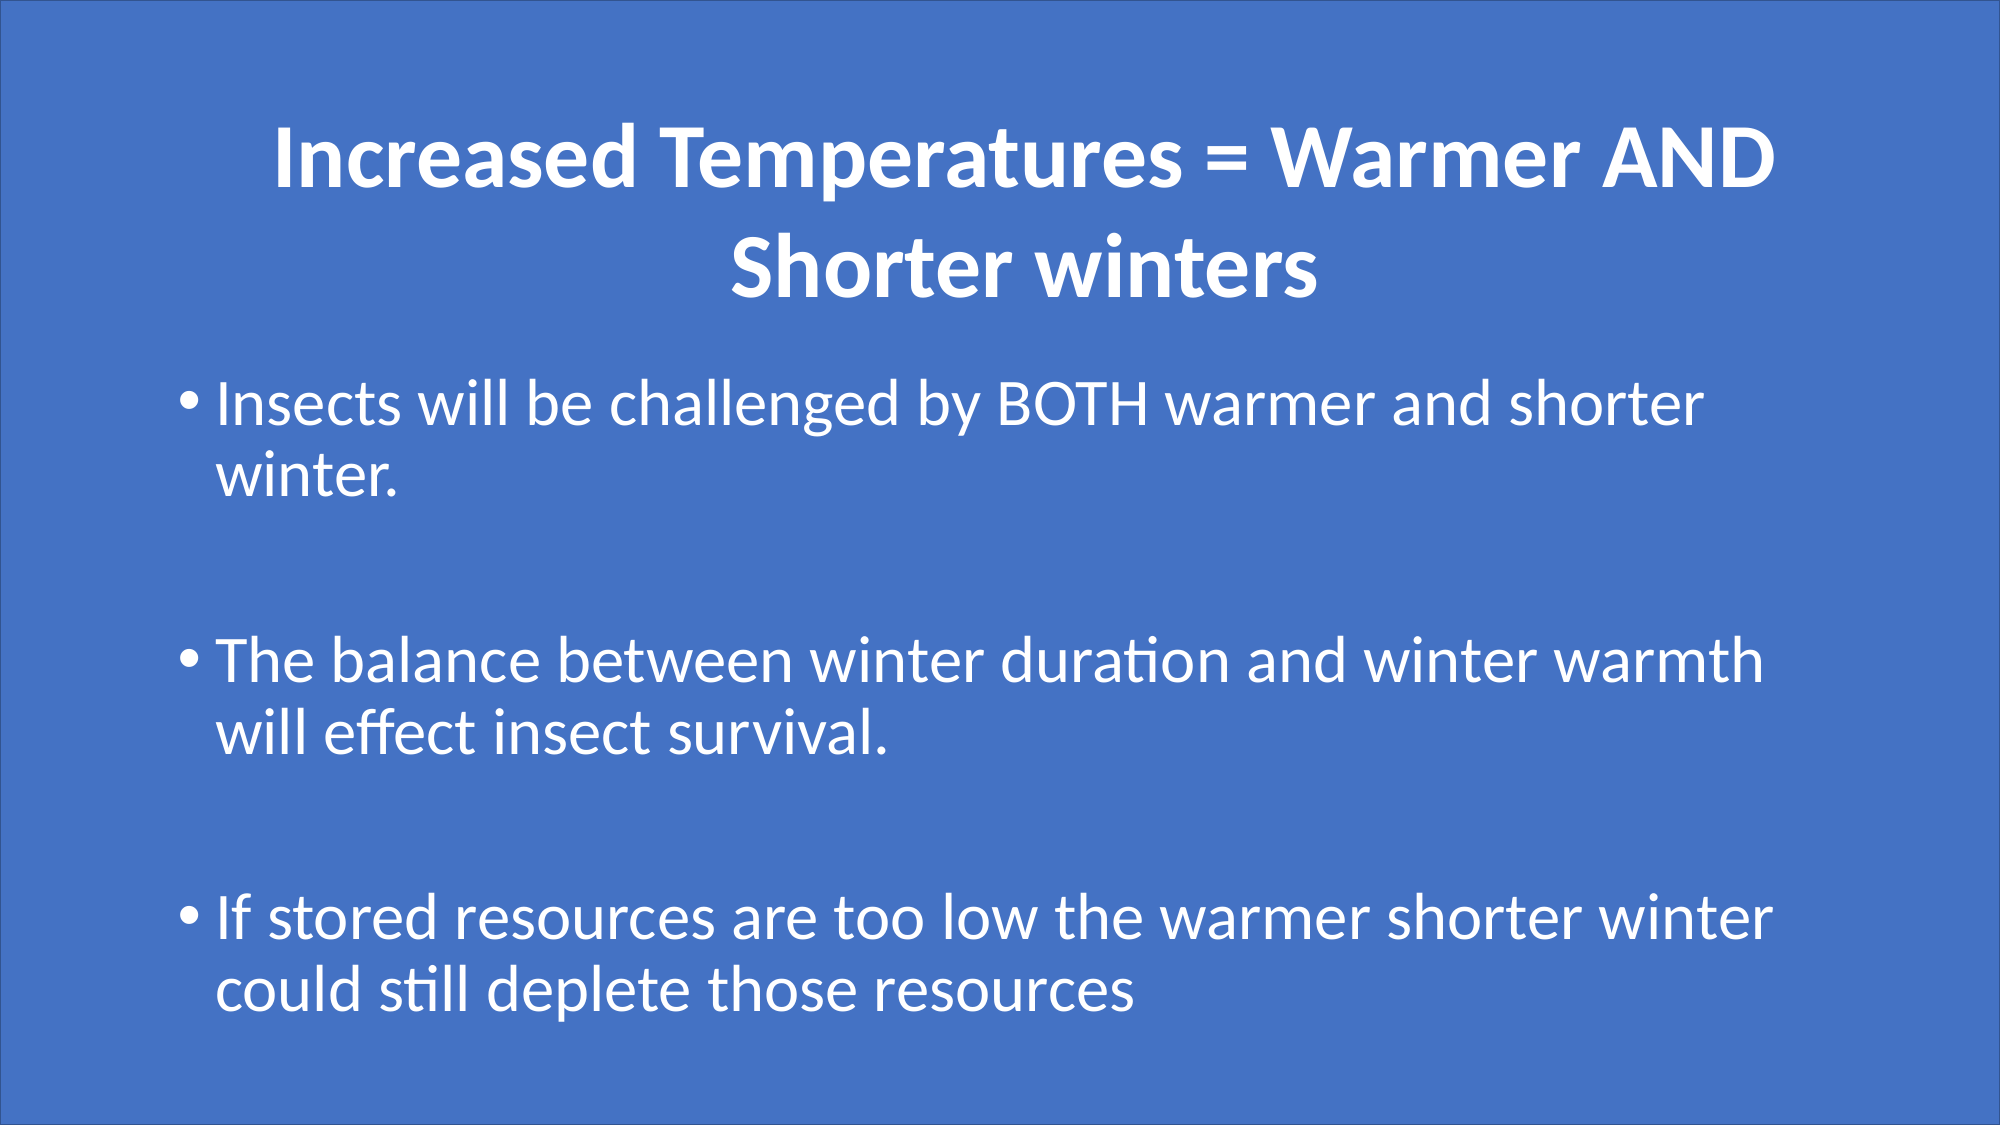

#
Increased Temperatures = Warmer AND Shorter winters

Insects will be challenged by BOTH warmer and shorter winter.

The balance between winter duration and winter warmth will effect insect survival.

If stored resources are too low the warmer shorter winter could still deplete those resources